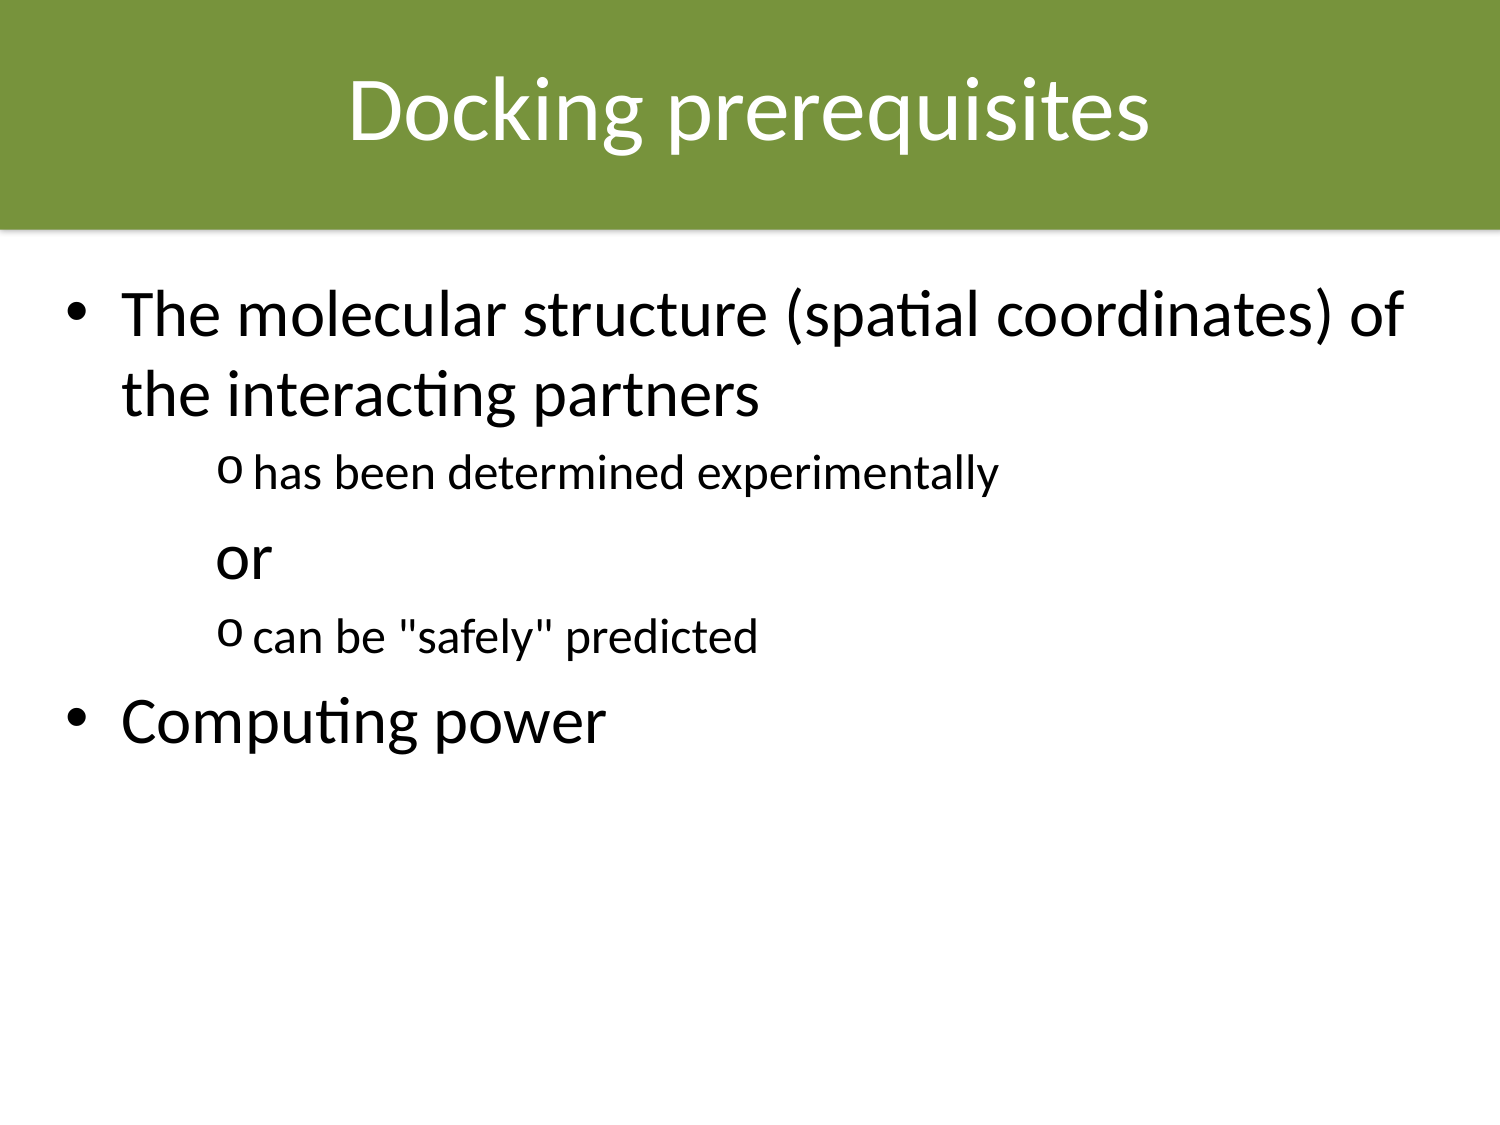

# Docking prerequisites
The molecular structure (spatial coordinates) of the interacting partners
has been determined experimentally
	or
can be "safely" predicted
Computing power